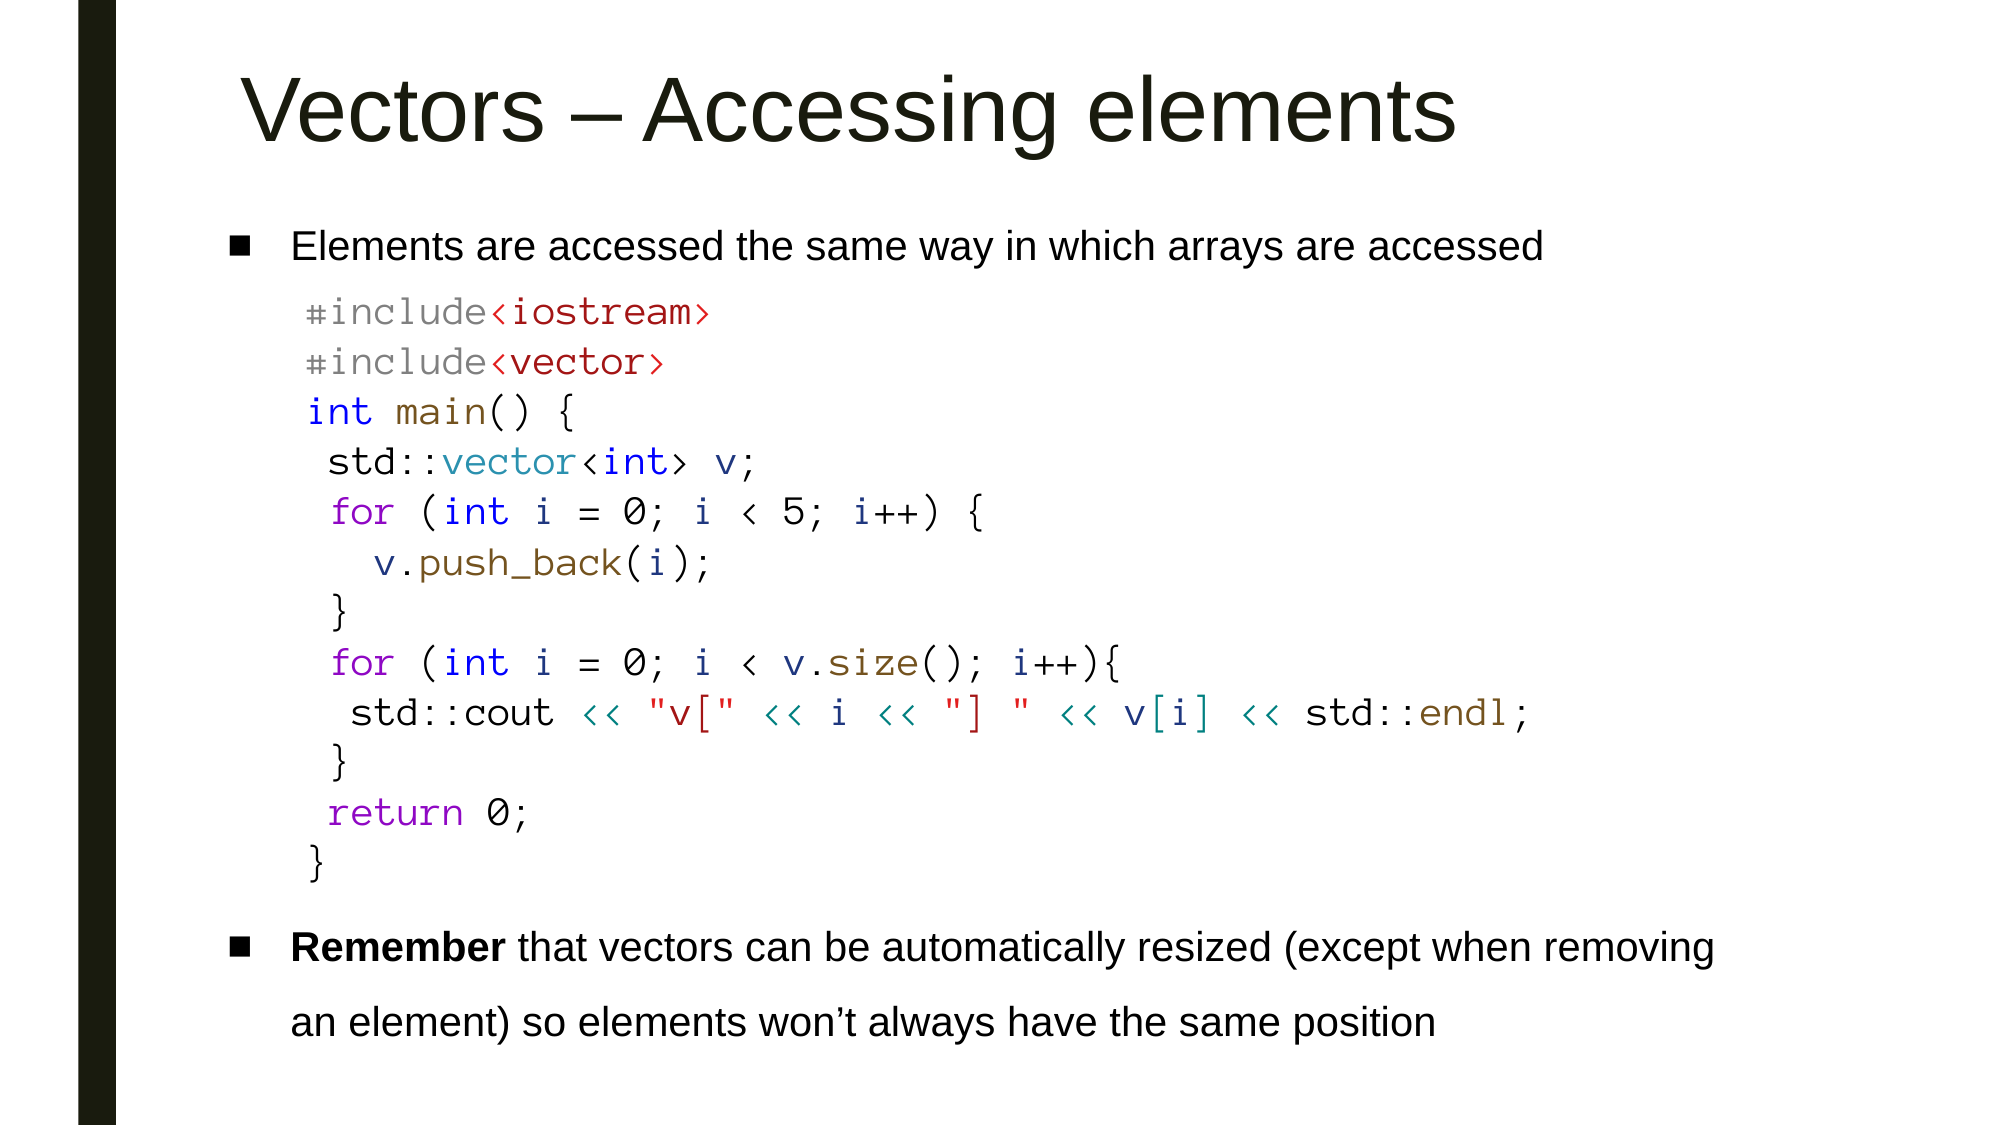

# Vectors – Accessing elements
Elements are accessed the same way in which arrays are accessed

Remember that vectors can be automatically resized (except when removing an element) so elements won’t always have the same position

#include<iostream>
#include<vector>
int main() {
 std::vector<int> v;
 for (int i = 0; i < 5; i++) {
   v.push_back(i);
 }
 for (int i = 0; i < v.size(); i++){
  std::cout << "v[" << i << "] " << v[i] << std::endl;
 }
 return 0;
}